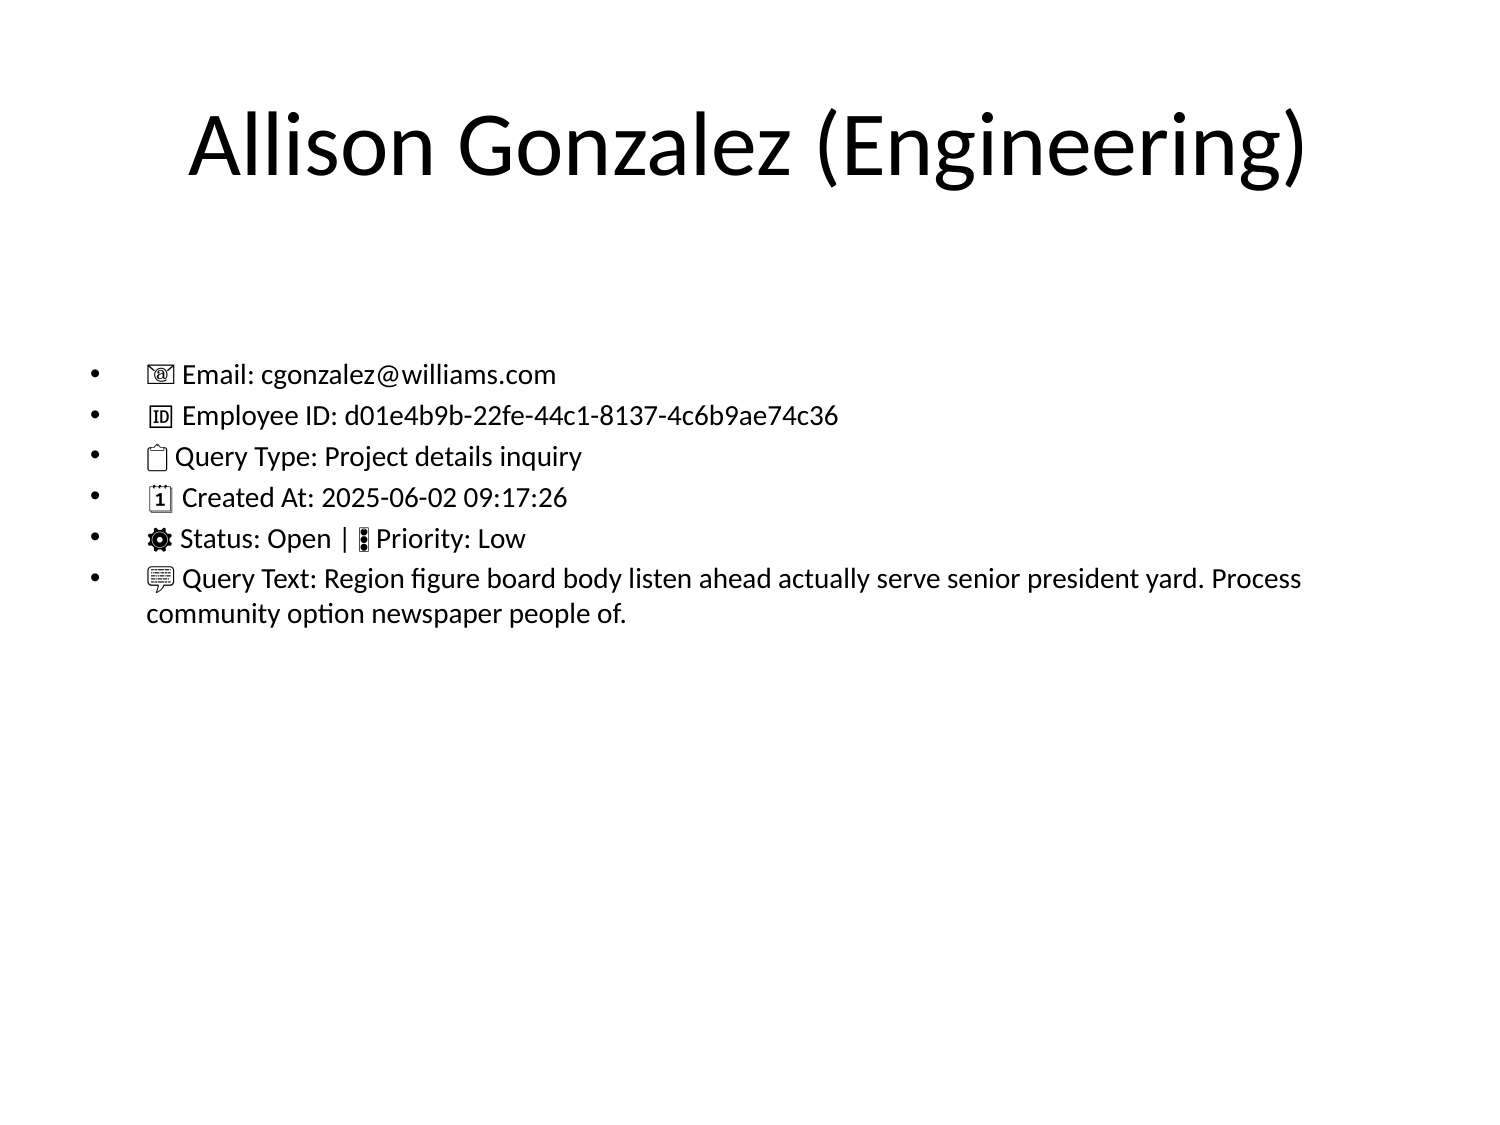

# Allison Gonzalez (Engineering)

📧 Email: cgonzalez@williams.com
🆔 Employee ID: d01e4b9b-22fe-44c1-8137-4c6b9ae74c36
📋 Query Type: Project details inquiry
🗓 Created At: 2025-06-02 09:17:26
⚙ Status: Open | 🚦 Priority: Low
💬 Query Text: Region figure board body listen ahead actually serve senior president yard. Process community option newspaper people of.